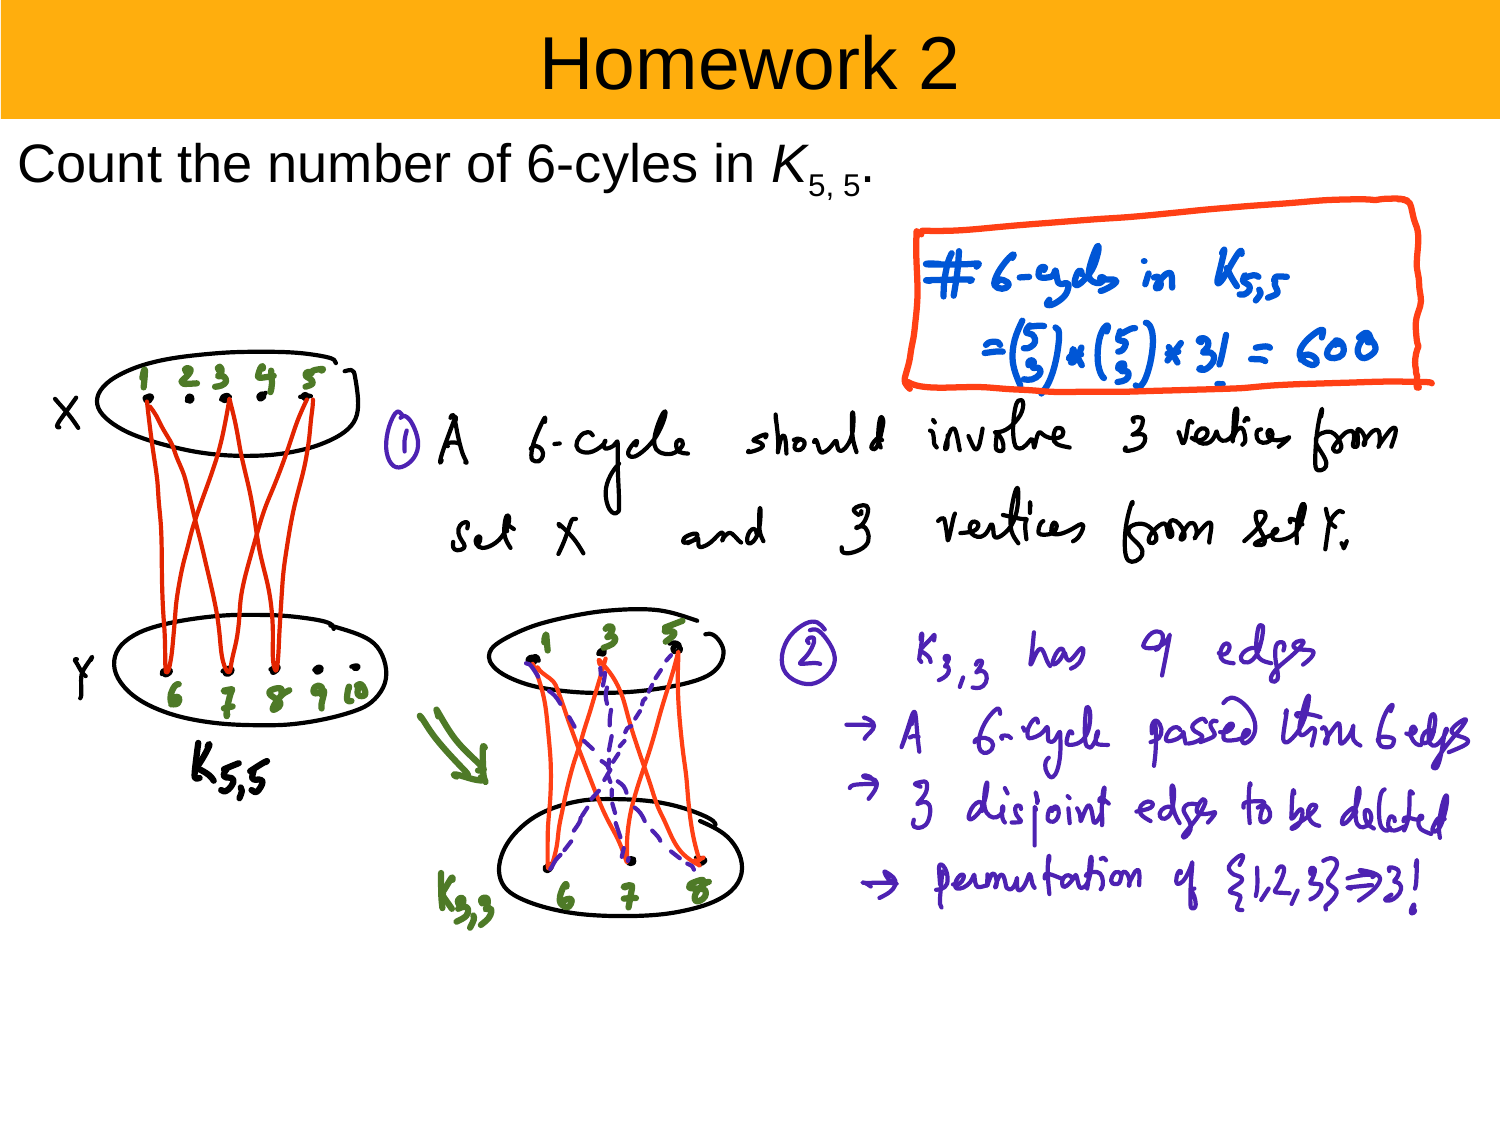

Homework 2
Count the number of 6-cyles in K5, 5.